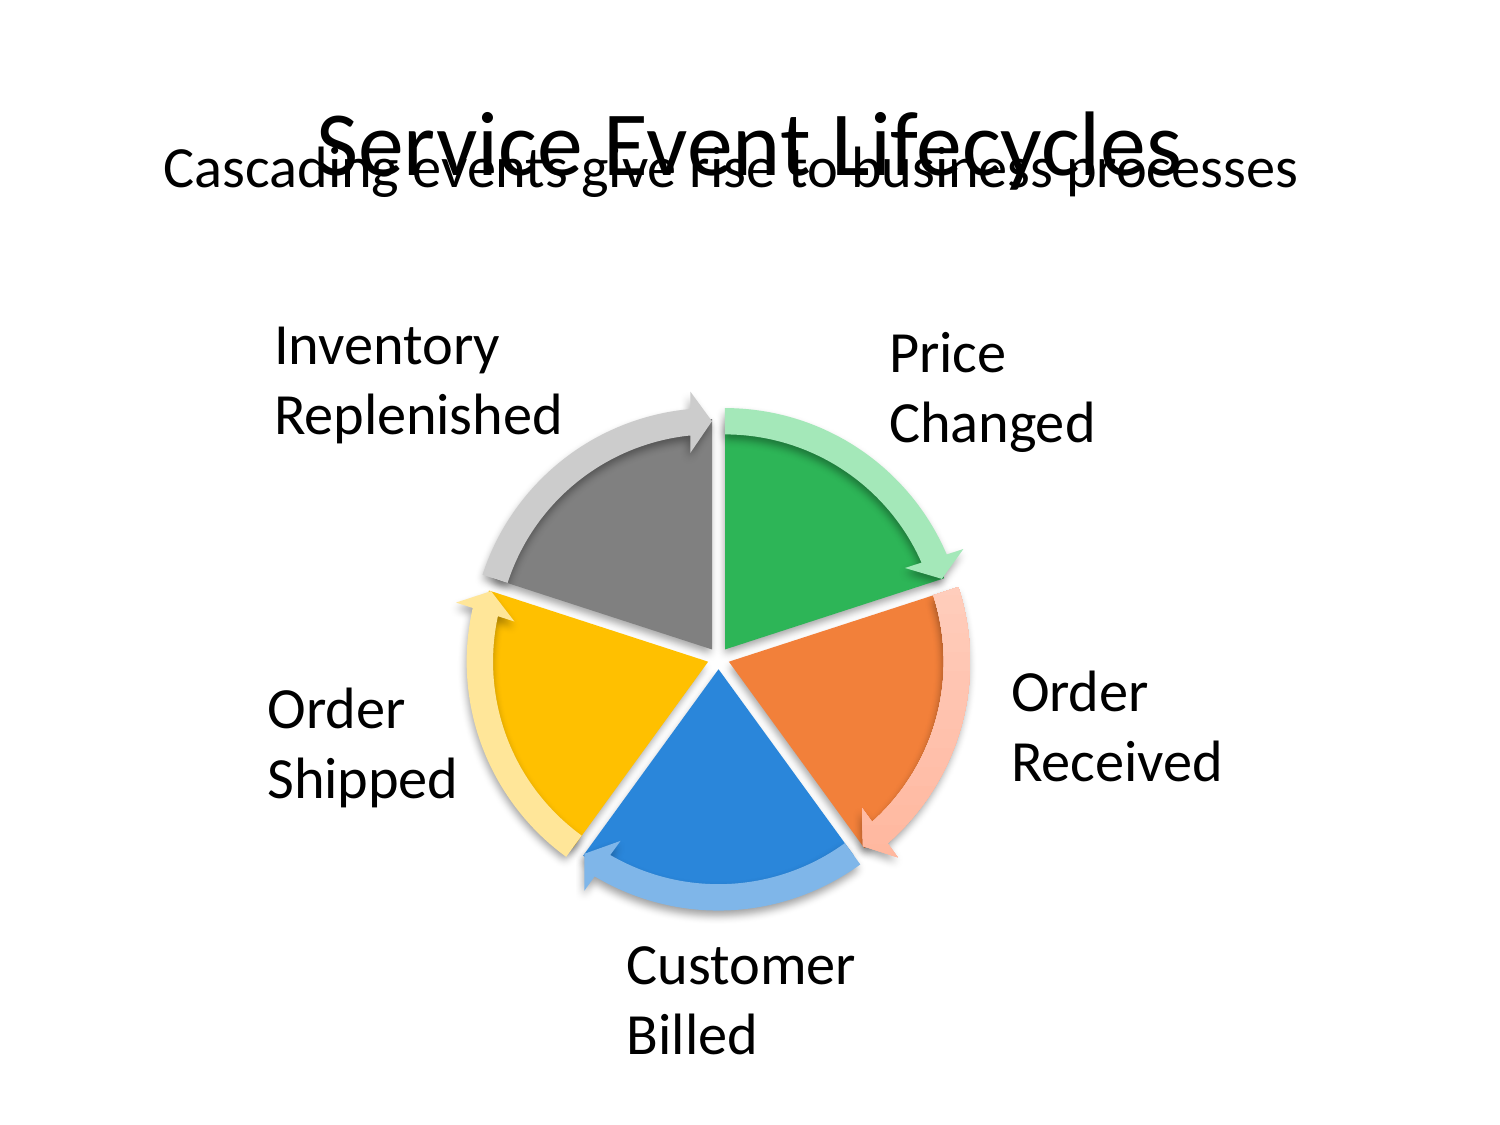

# Service Event Lifecycles
Cascading events give rise to business processes
Inventory Replenished
Price Changed

Order Received
Order Shipped
Customer Billed